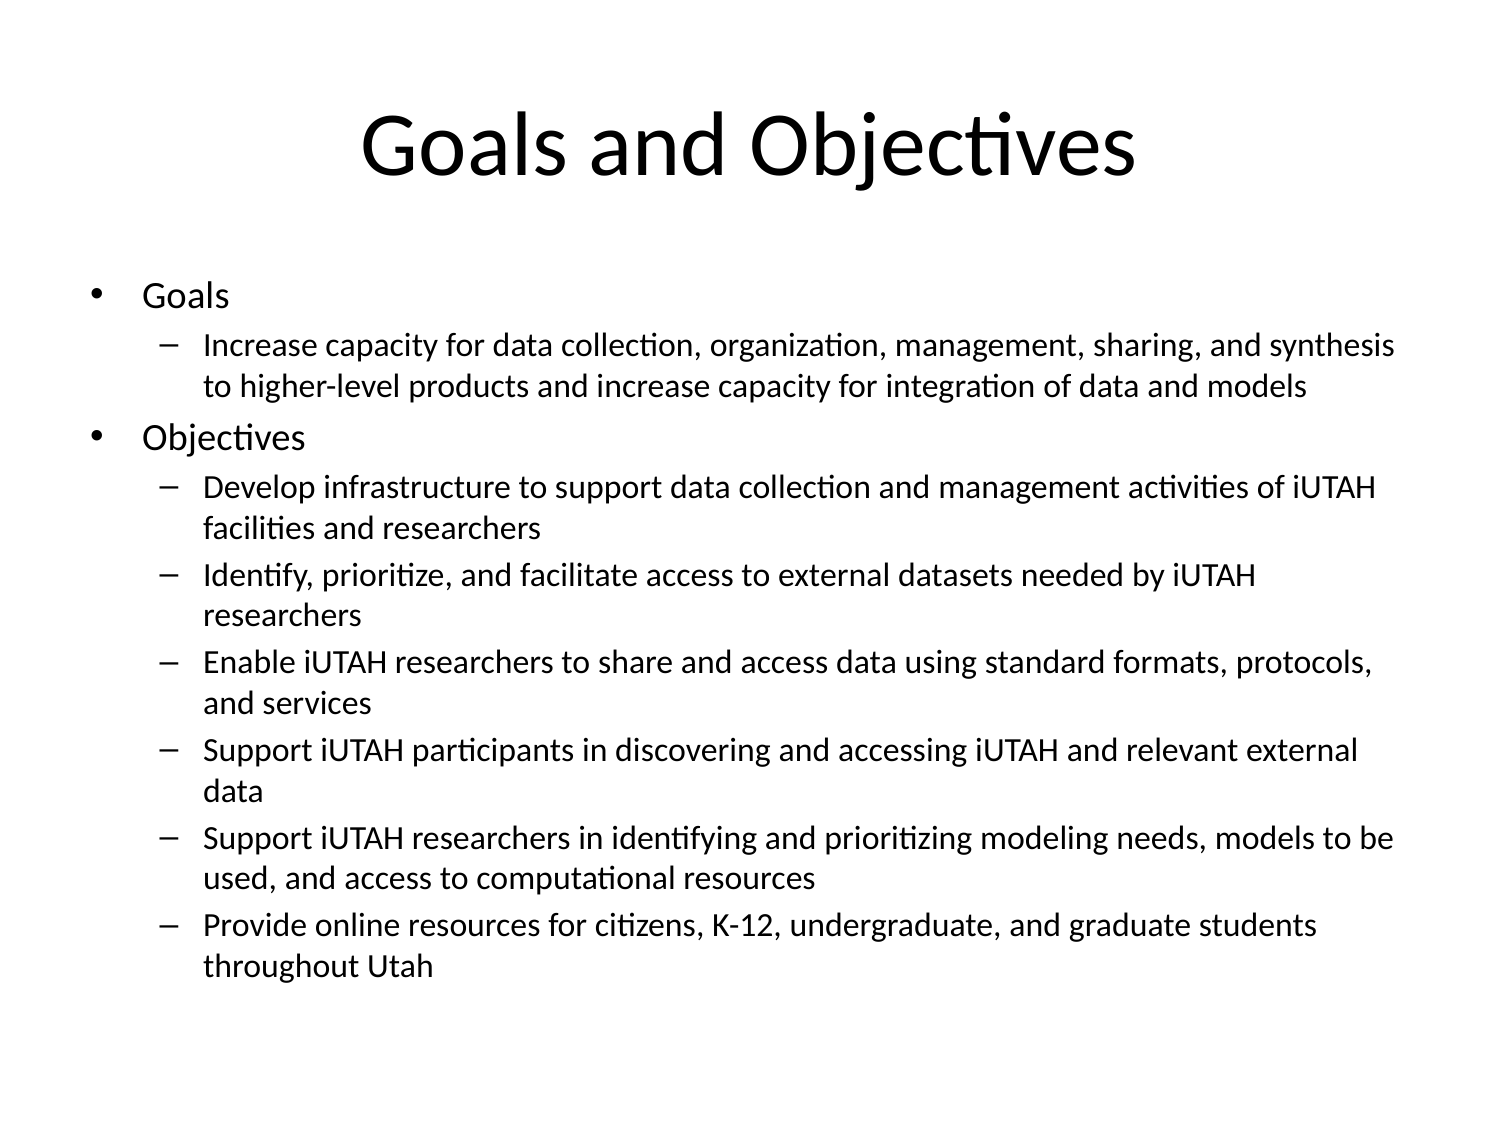

# Goals and Objectives
Goals
Increase capacity for data collection, organization, management, sharing, and synthesis to higher-level products and increase capacity for integration of data and models
Objectives
Develop infrastructure to support data collection and management activities of iUTAH facilities and researchers
Identify, prioritize, and facilitate access to external datasets needed by iUTAH researchers
Enable iUTAH researchers to share and access data using standard formats, protocols, and services
Support iUTAH participants in discovering and accessing iUTAH and relevant external data
Support iUTAH researchers in identifying and prioritizing modeling needs, models to be used, and access to computational resources
Provide online resources for citizens, K-12, undergraduate, and graduate students throughout Utah